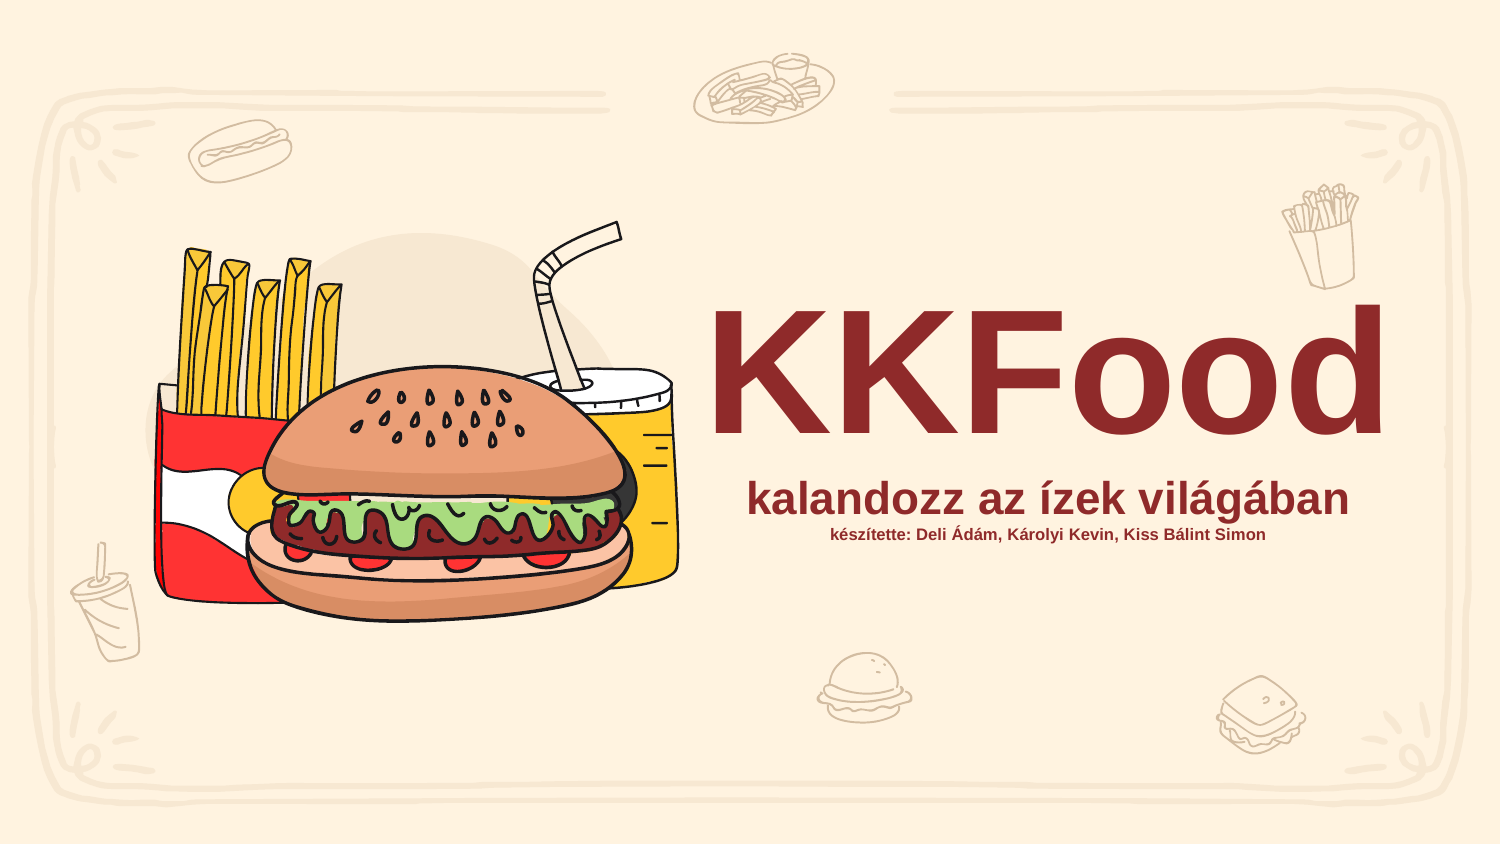

# KKFood kalandozz az ízek világában készítette: Deli Ádám, Károlyi Kevin, Kiss Bálint Simon